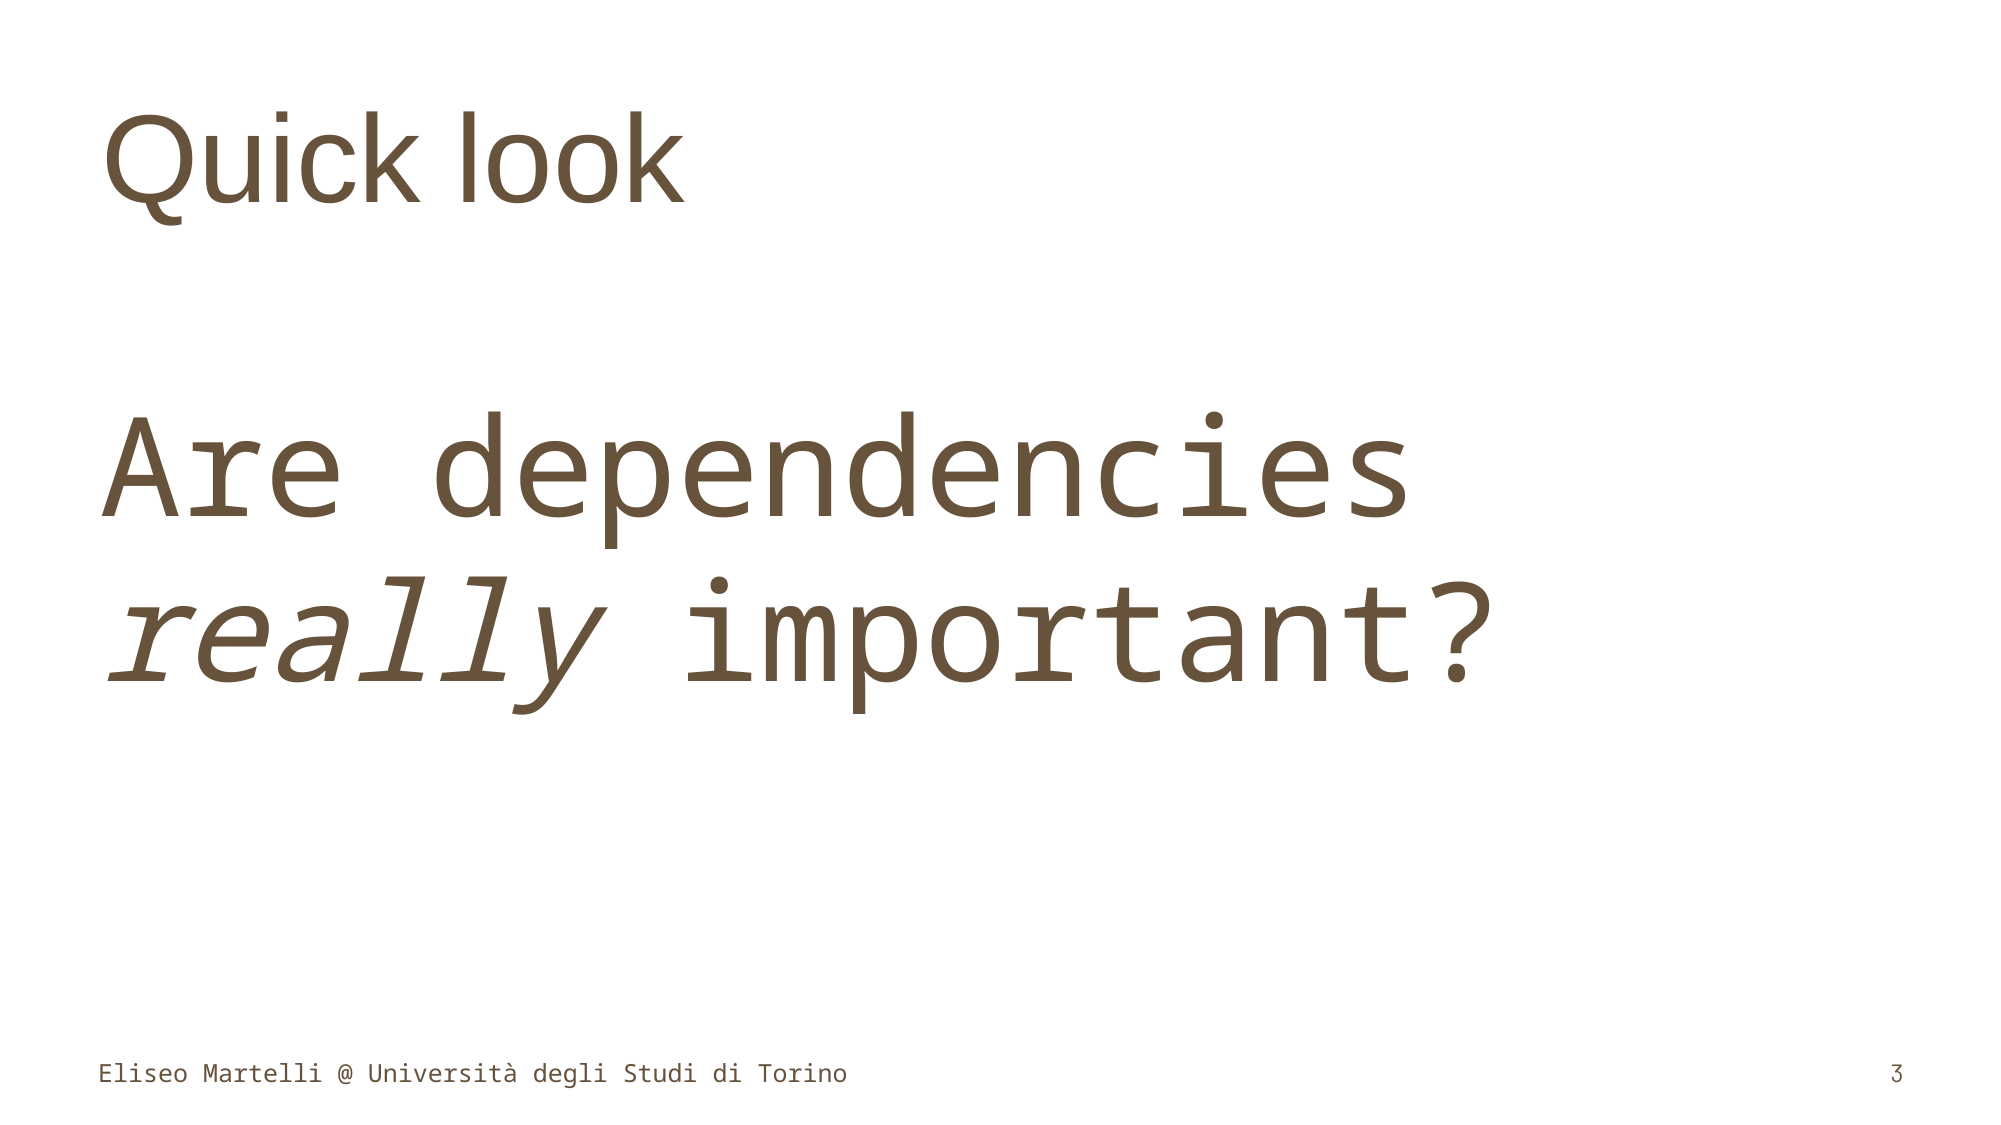

: an example
Quick look
Are dependencies
really important?
Eliseo Martelli @ Università degli Studi di Torino
3